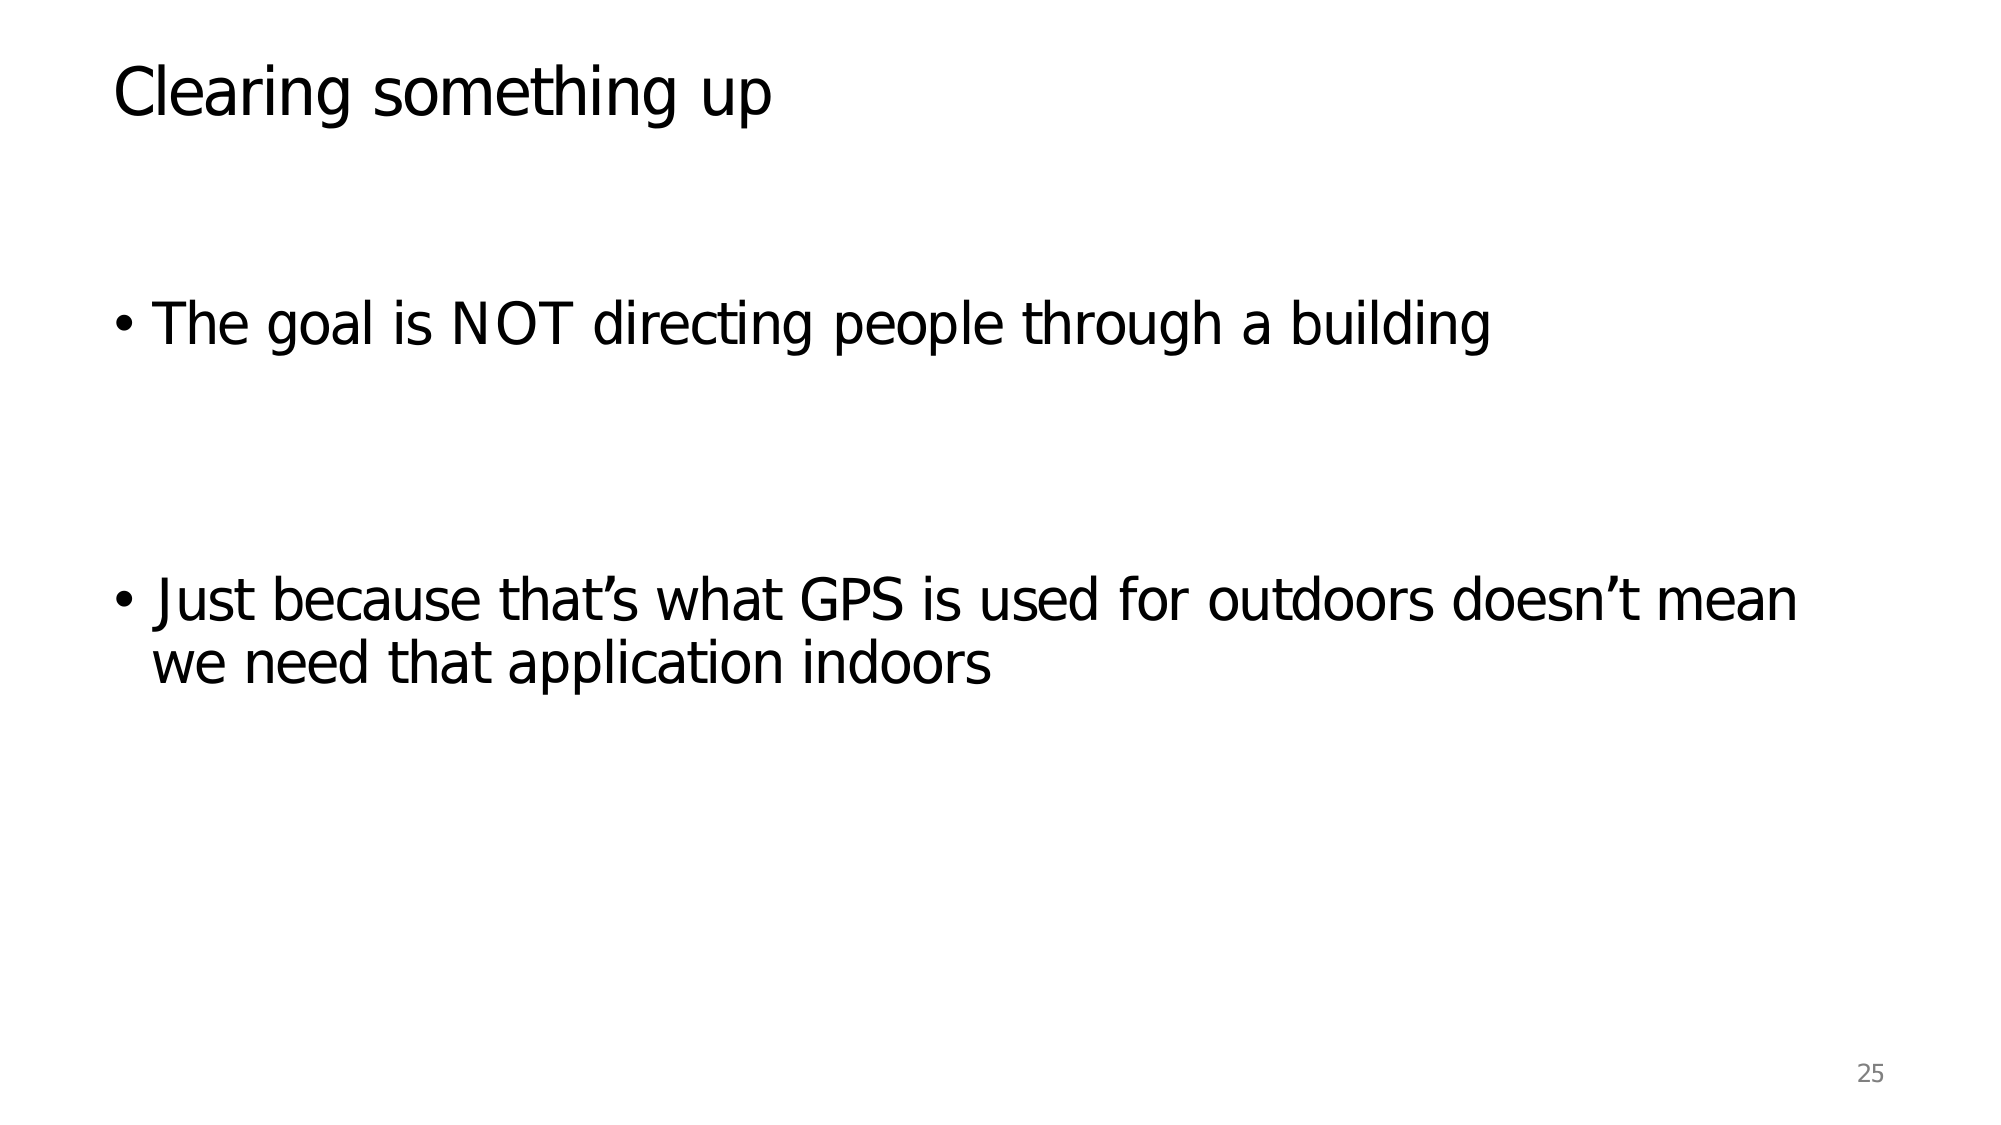

# Clearing something up

The goal is NOT directing people through a building

Just because that’s what GPS is used for outdoors doesn’t mean we need that application indoors
25